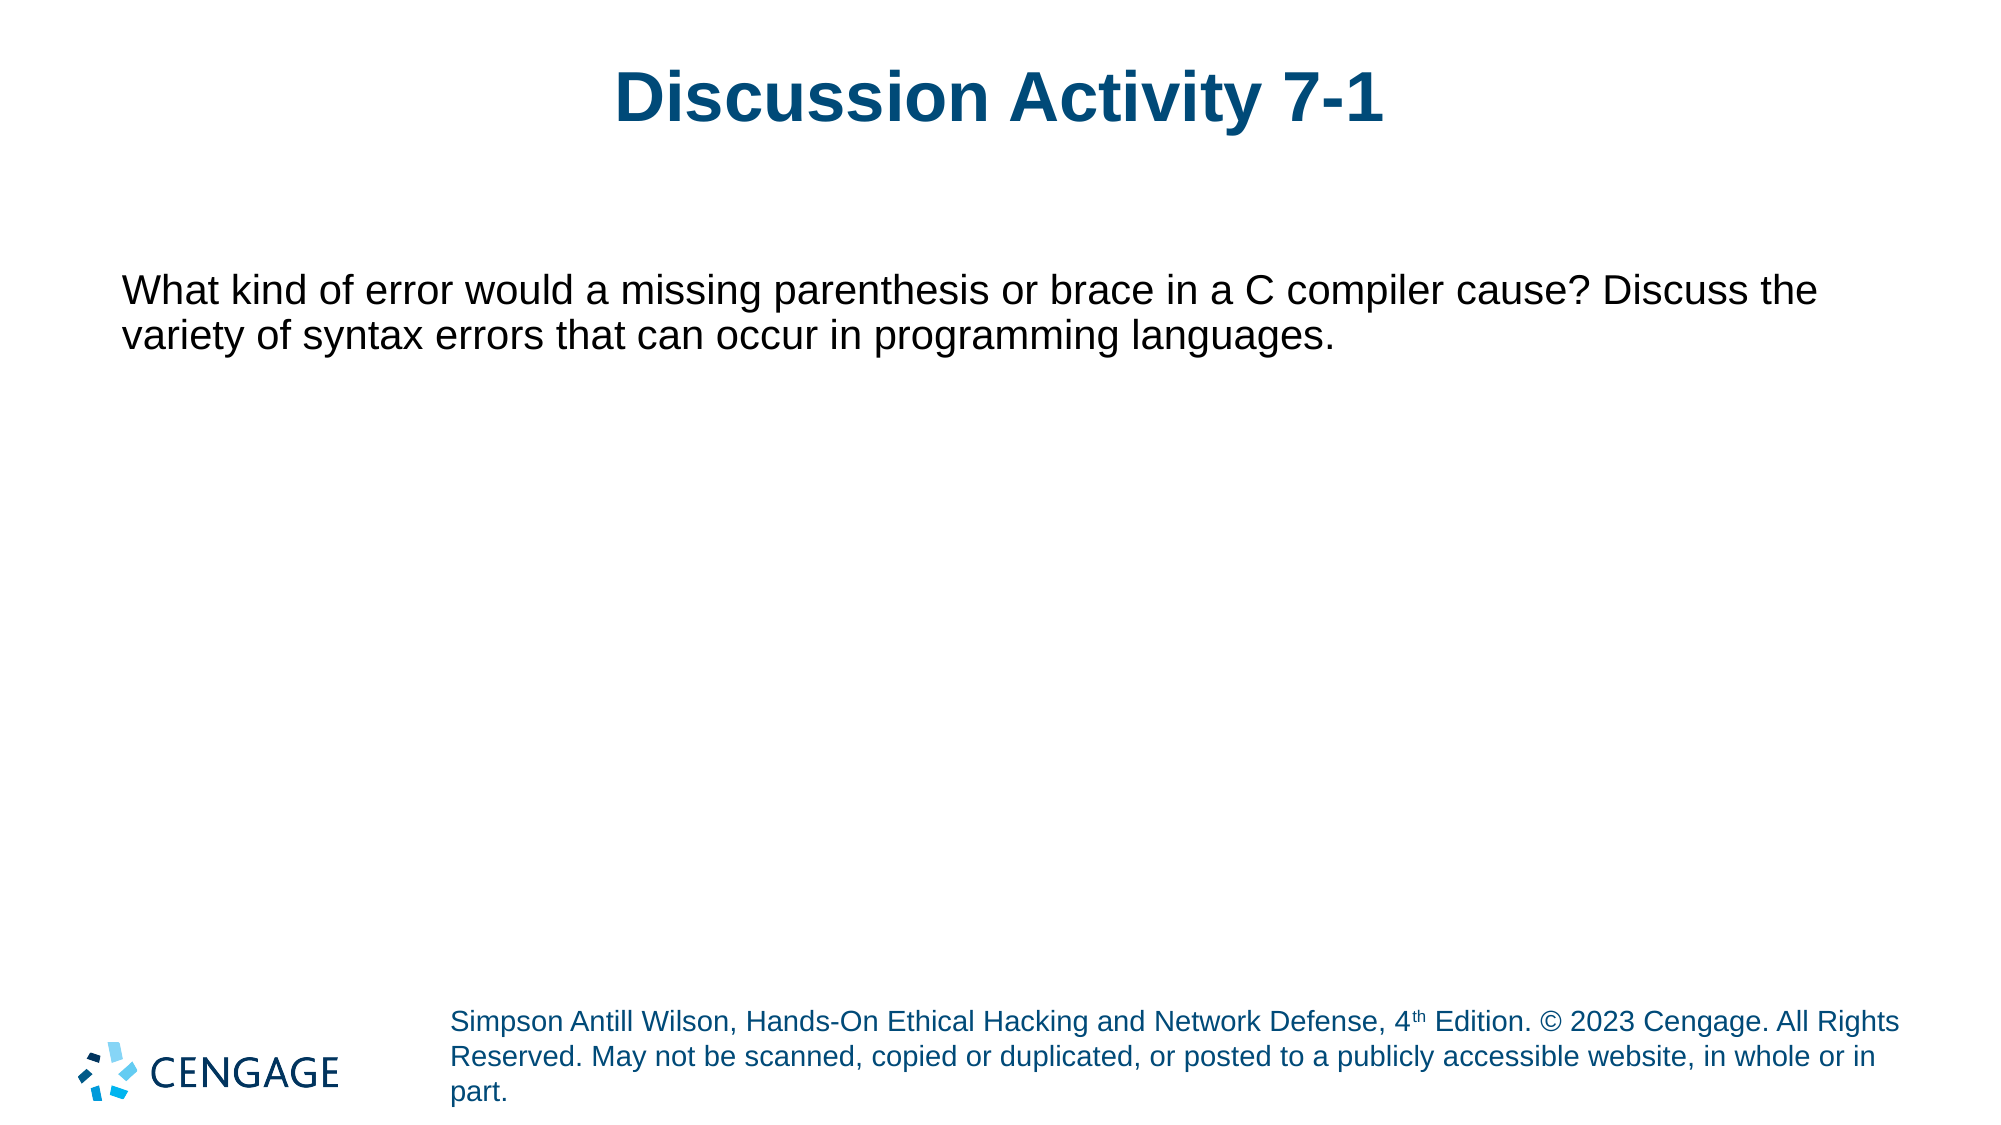

# Discussion Activity 7-1
What kind of error would a missing parenthesis or brace in a C compiler cause? Discuss the variety of syntax errors that can occur in programming languages.